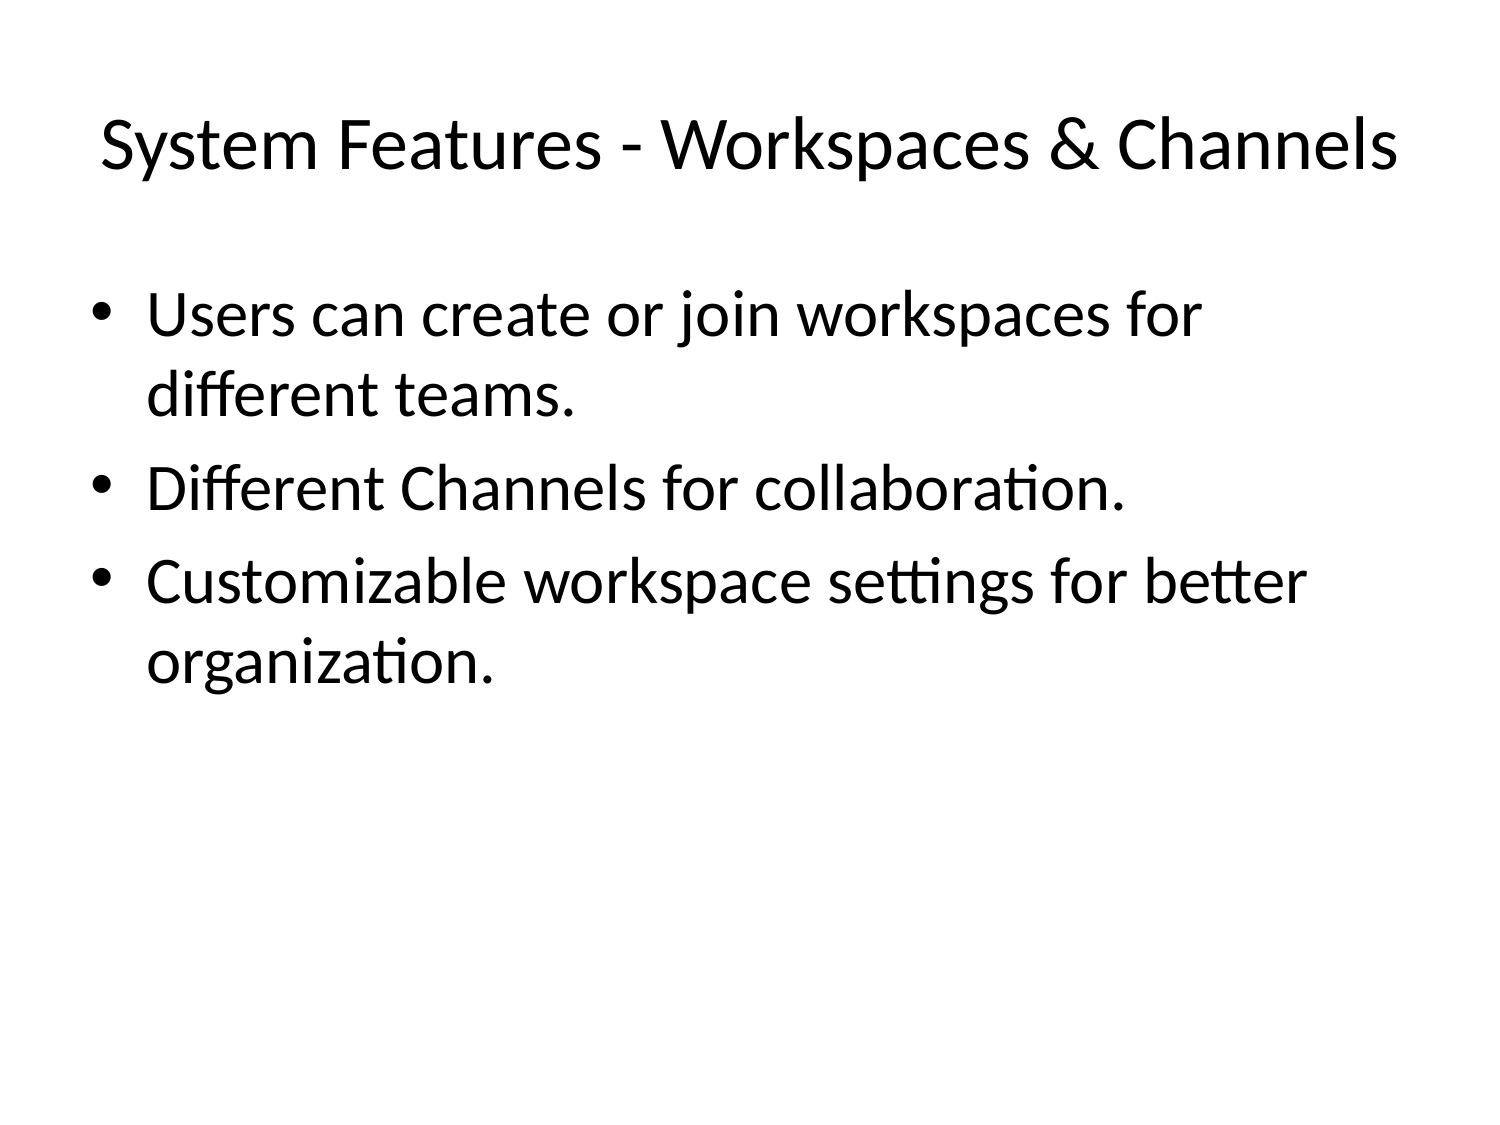

# System Features - Workspaces & Channels
Users can create or join workspaces for different teams.
Different Channels for collaboration.
Customizable workspace settings for better organization.